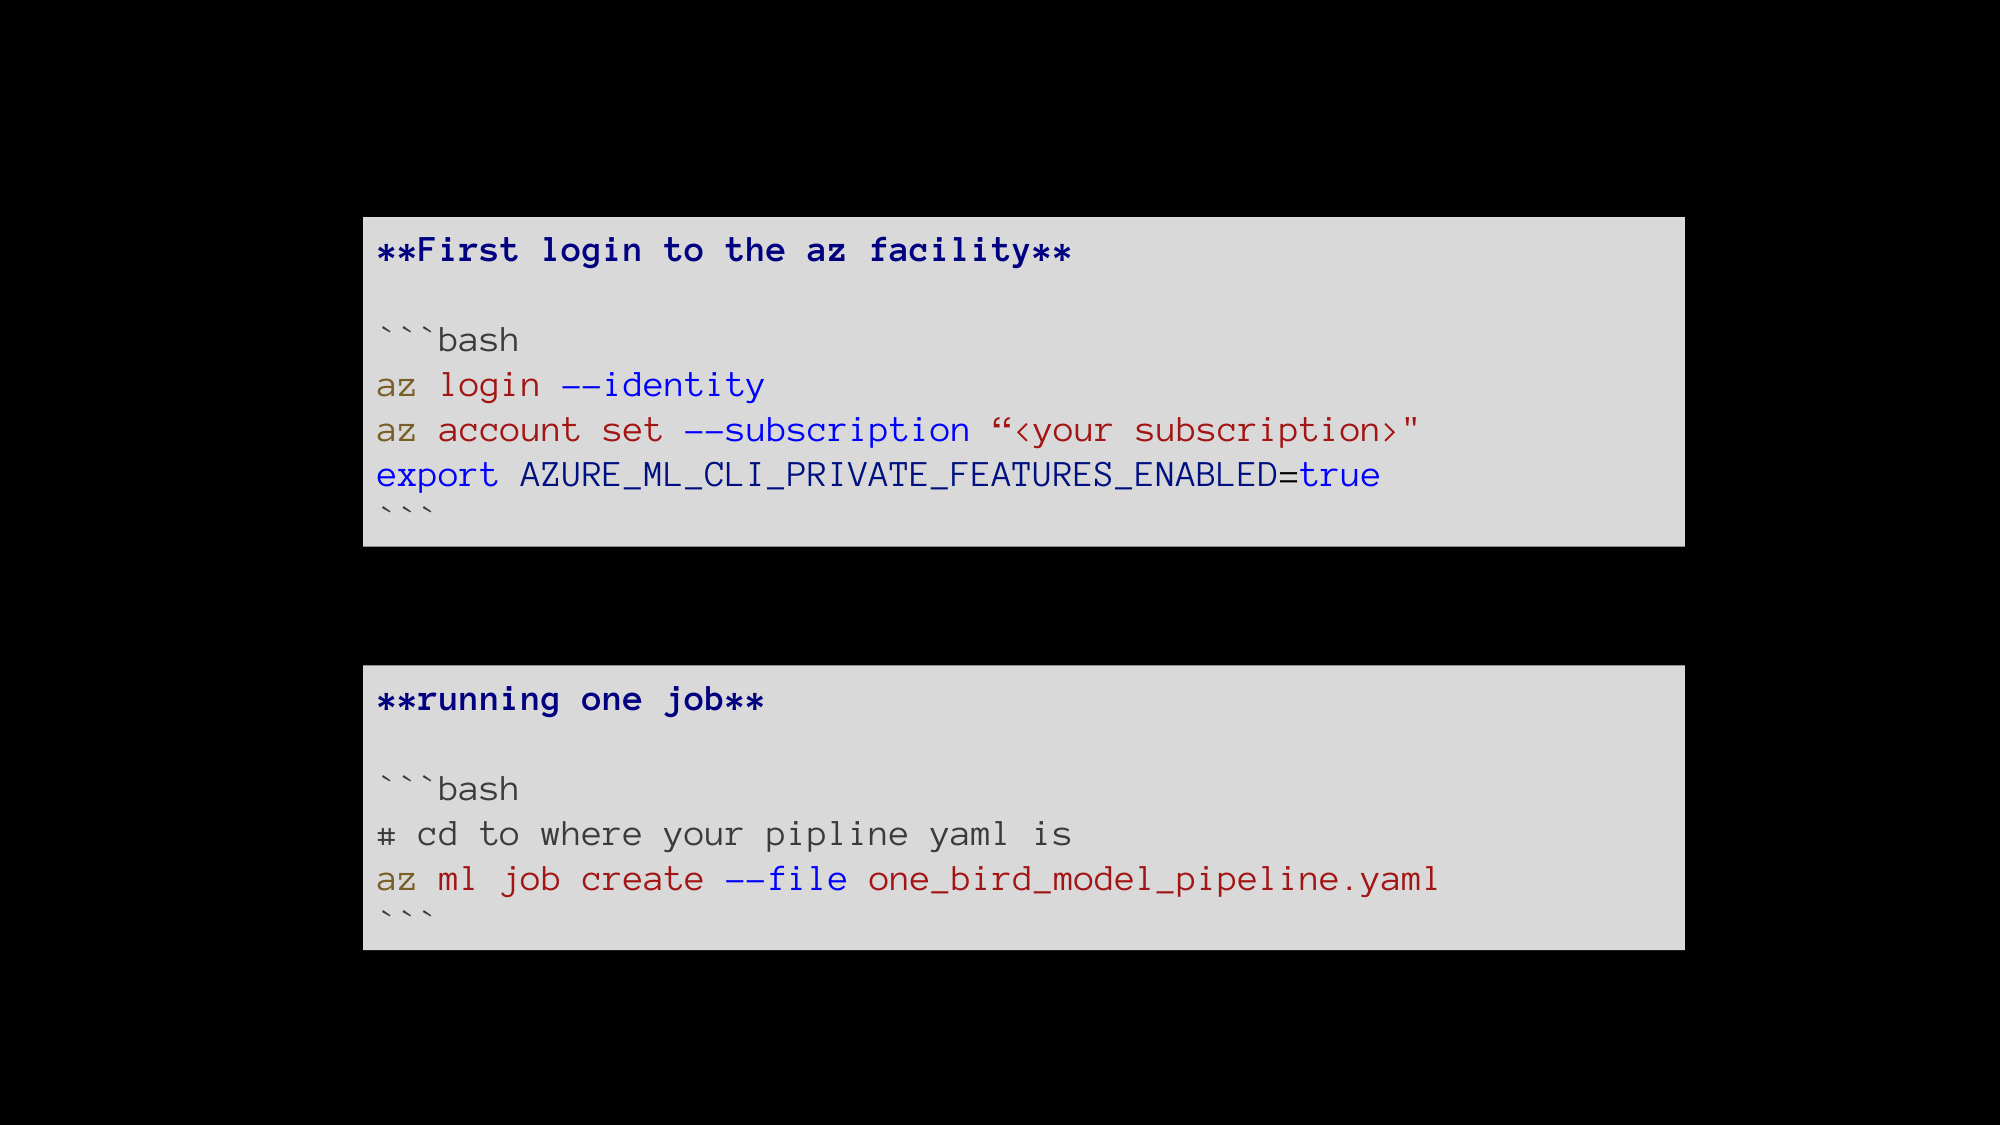

**First login to the az facility**
```bash
az login --identity
az account set --subscription “<your subscription>"
export AZURE_ML_CLI_PRIVATE_FEATURES_ENABLED=true
```
**running one job**

```bash
# cd to where your pipline yaml is
az ml job create --file one_bird_model_pipeline.yaml
```